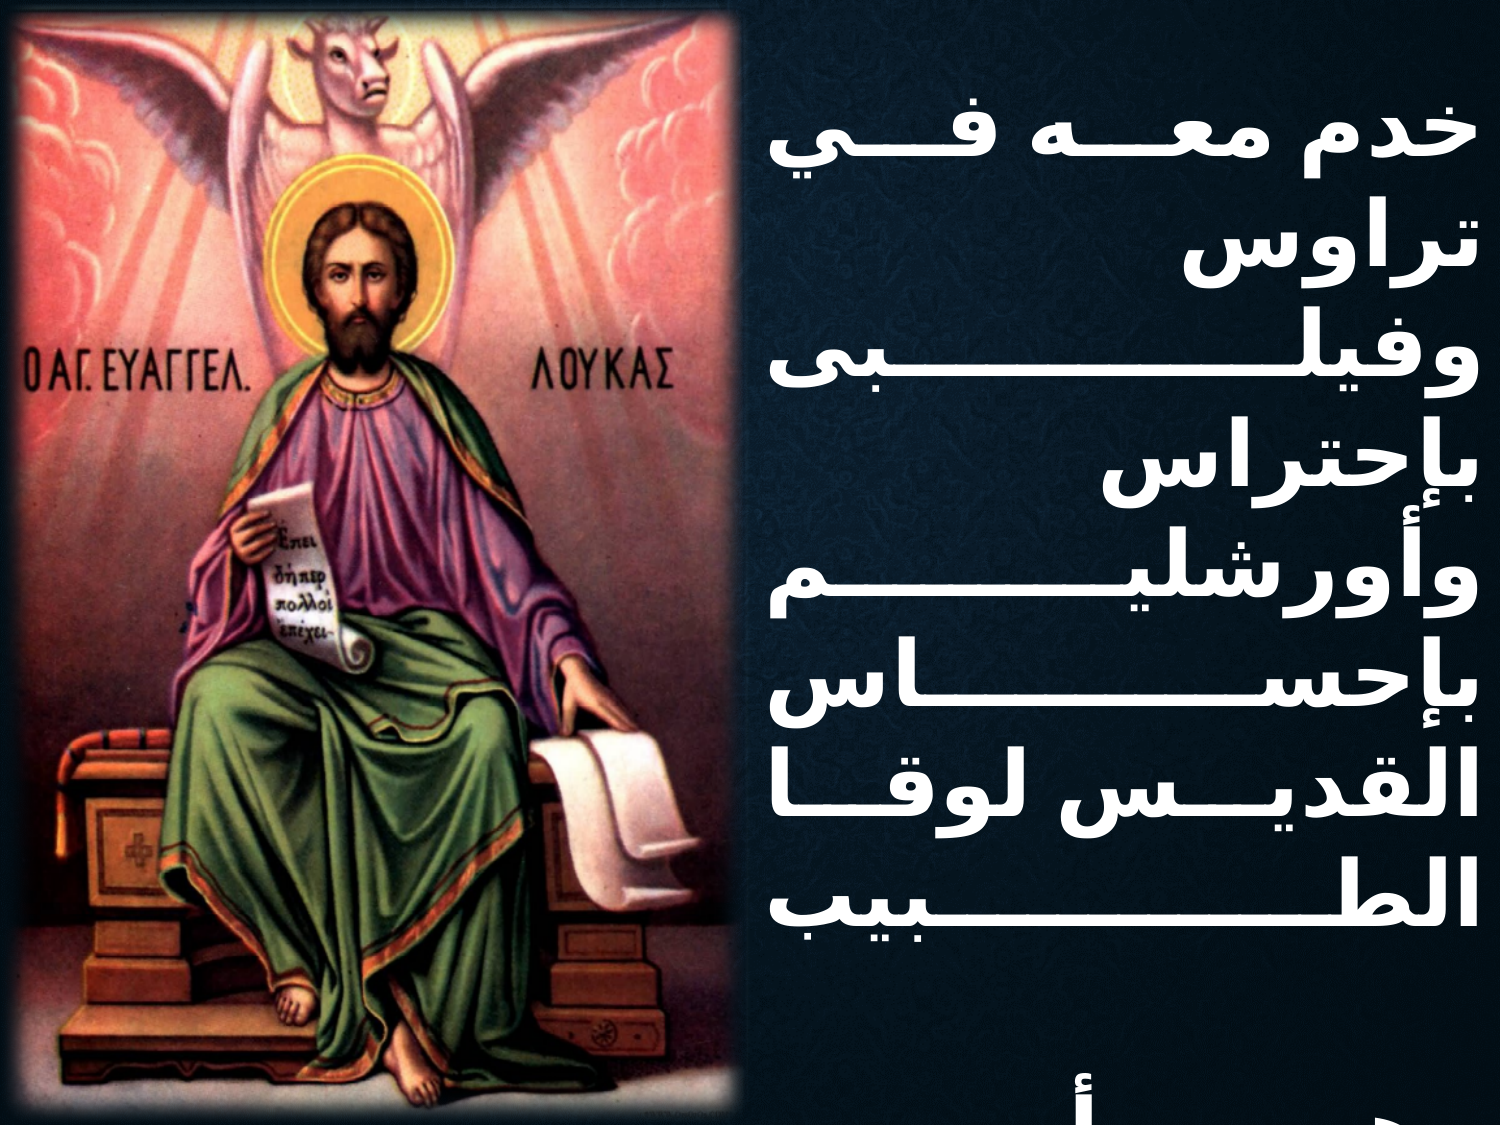

خدم معه في تراوس
وفيلبى بإحتراس
وأورشليم بإحساس
القديس لوقا الطبيب
وهو أحد السبعين
رسولا يا مؤمنين
خدم الرب المعين
القديس لوقا الطبيب